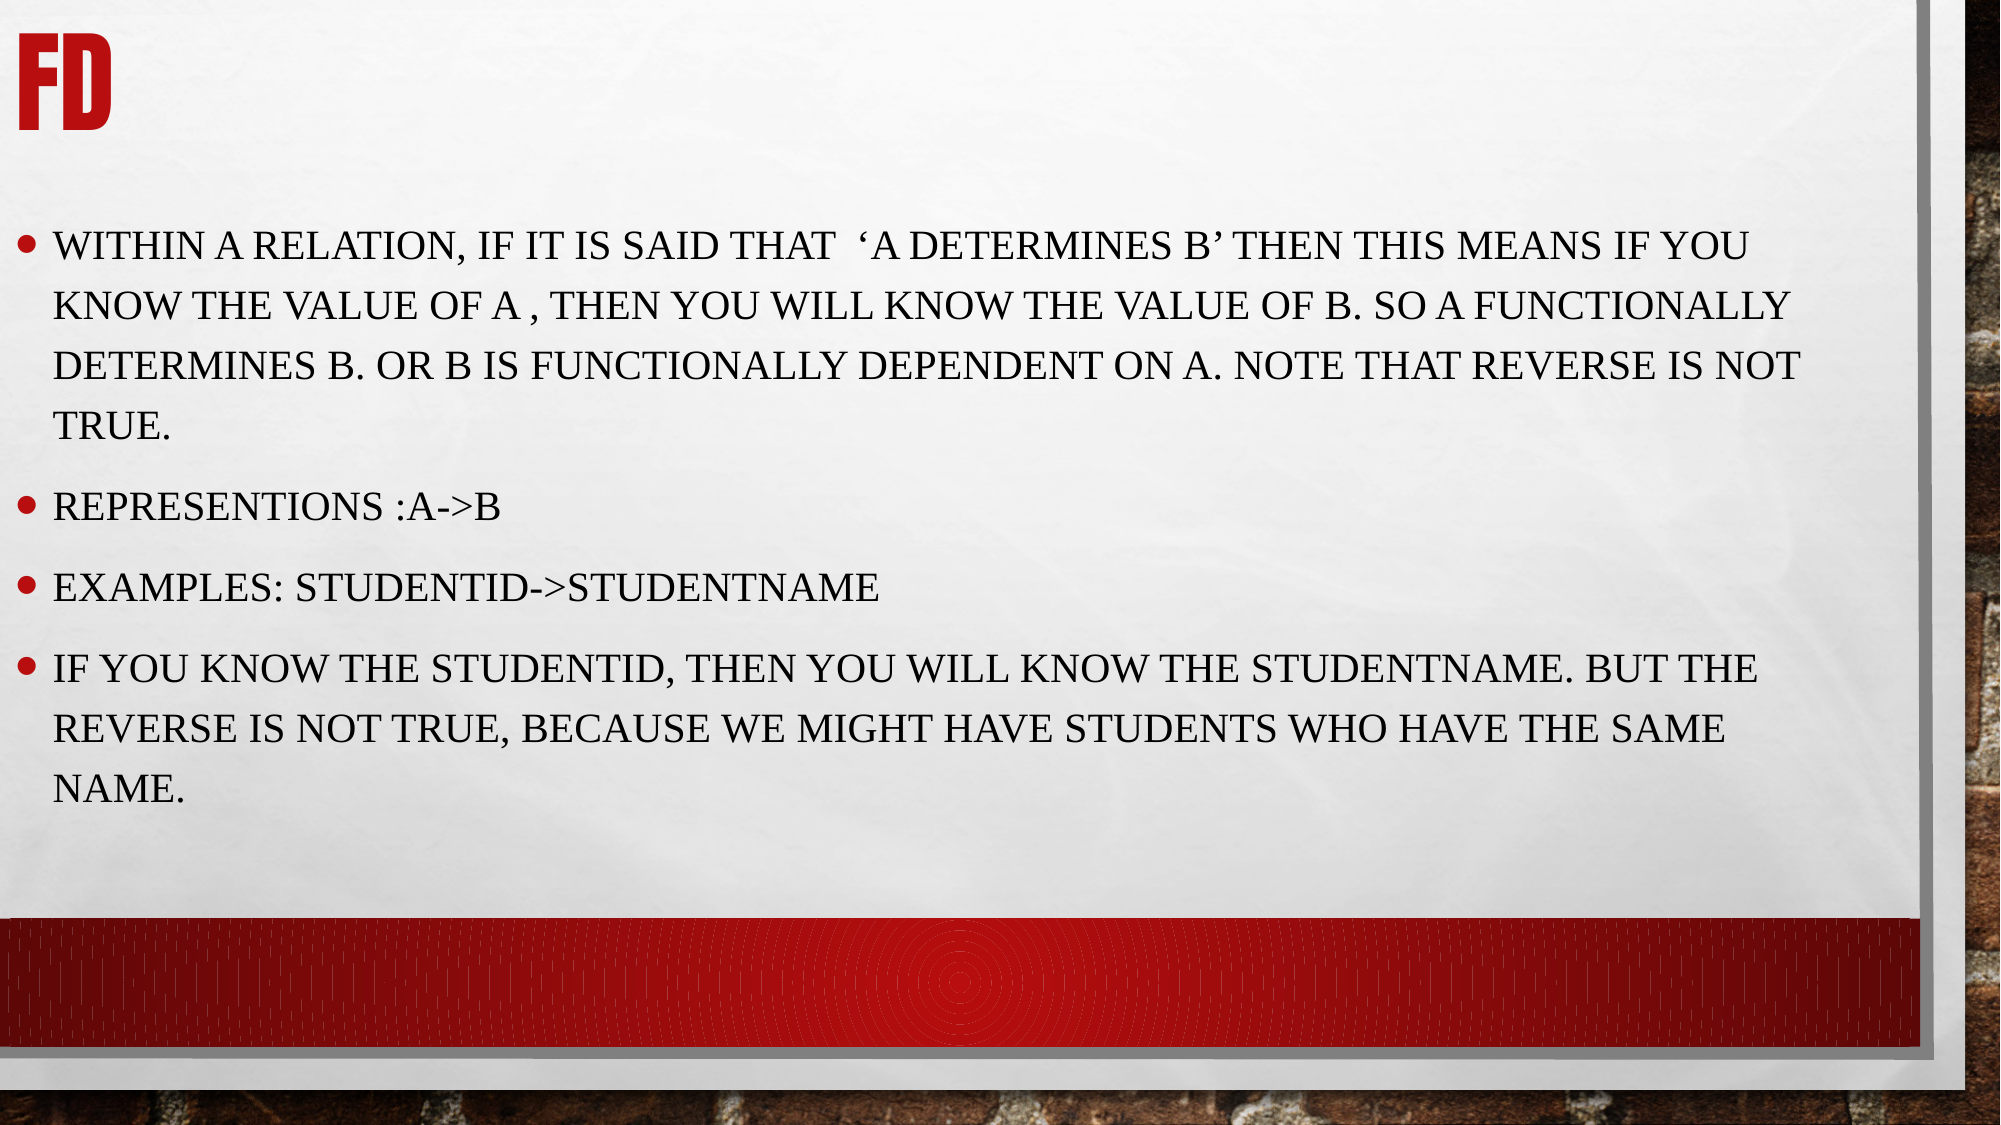

# fd
Within a relation, if it is said that  ‘a determines b’ then this means if you know the value of a , then you will know the value of b. so a functionally determines b. or b is functionally dependent on a. note that reverse is not true.
Representions :a->b
Examples: studentid->studentname
If you know the studentid, then you will know the studentname. But the  reverse is not true, because we might have students who have the same name.